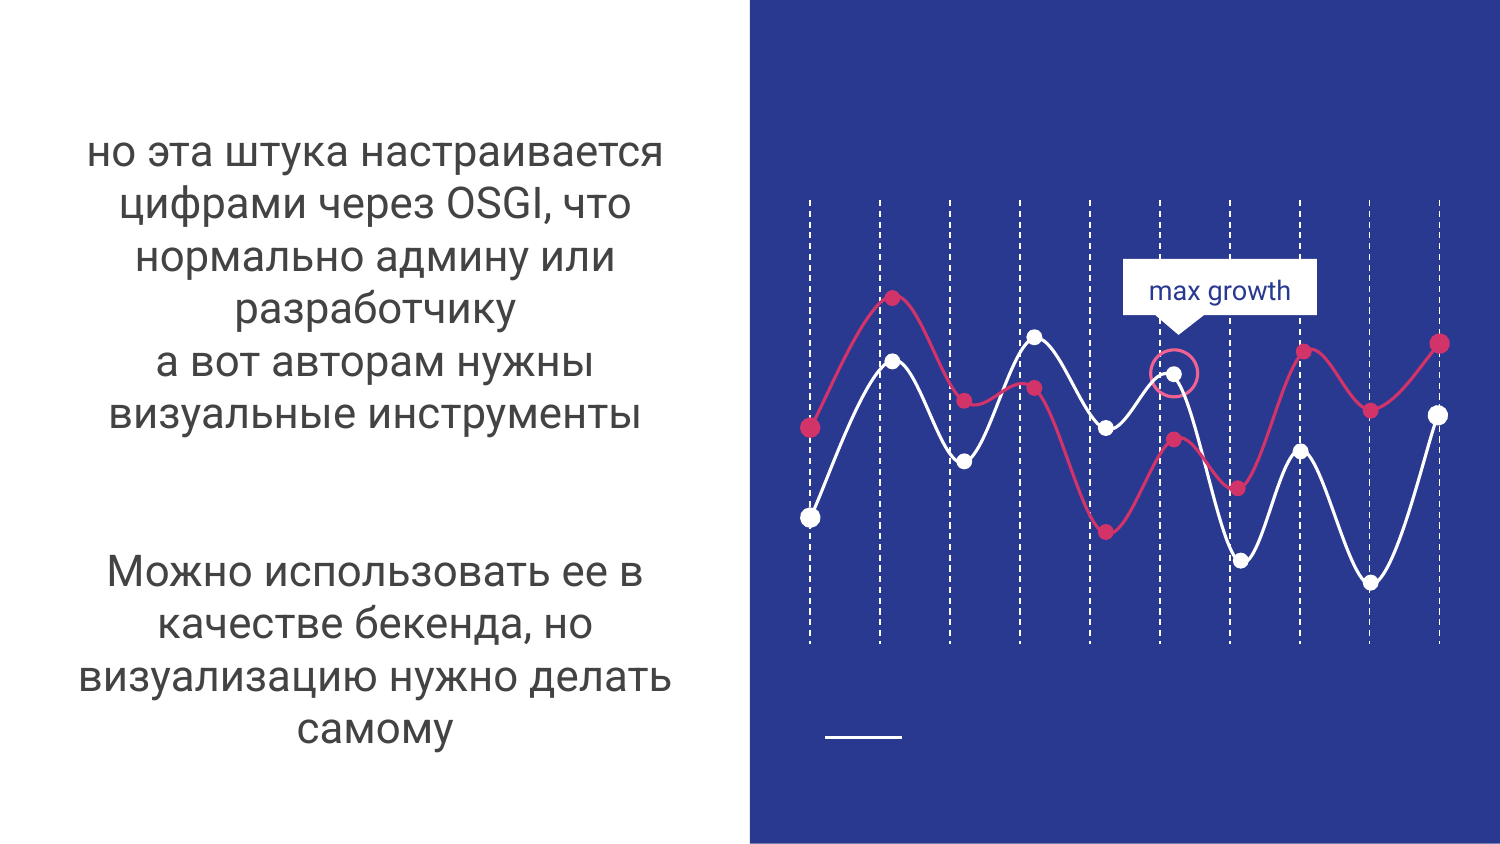

но эта штука настраивается цифрами через OSGI, что нормально админу или разработчику
а вот авторам нужны визуальные инструменты

Можно использовать ее в качестве бекенда, но визуализацию нужно делать самому

max growth